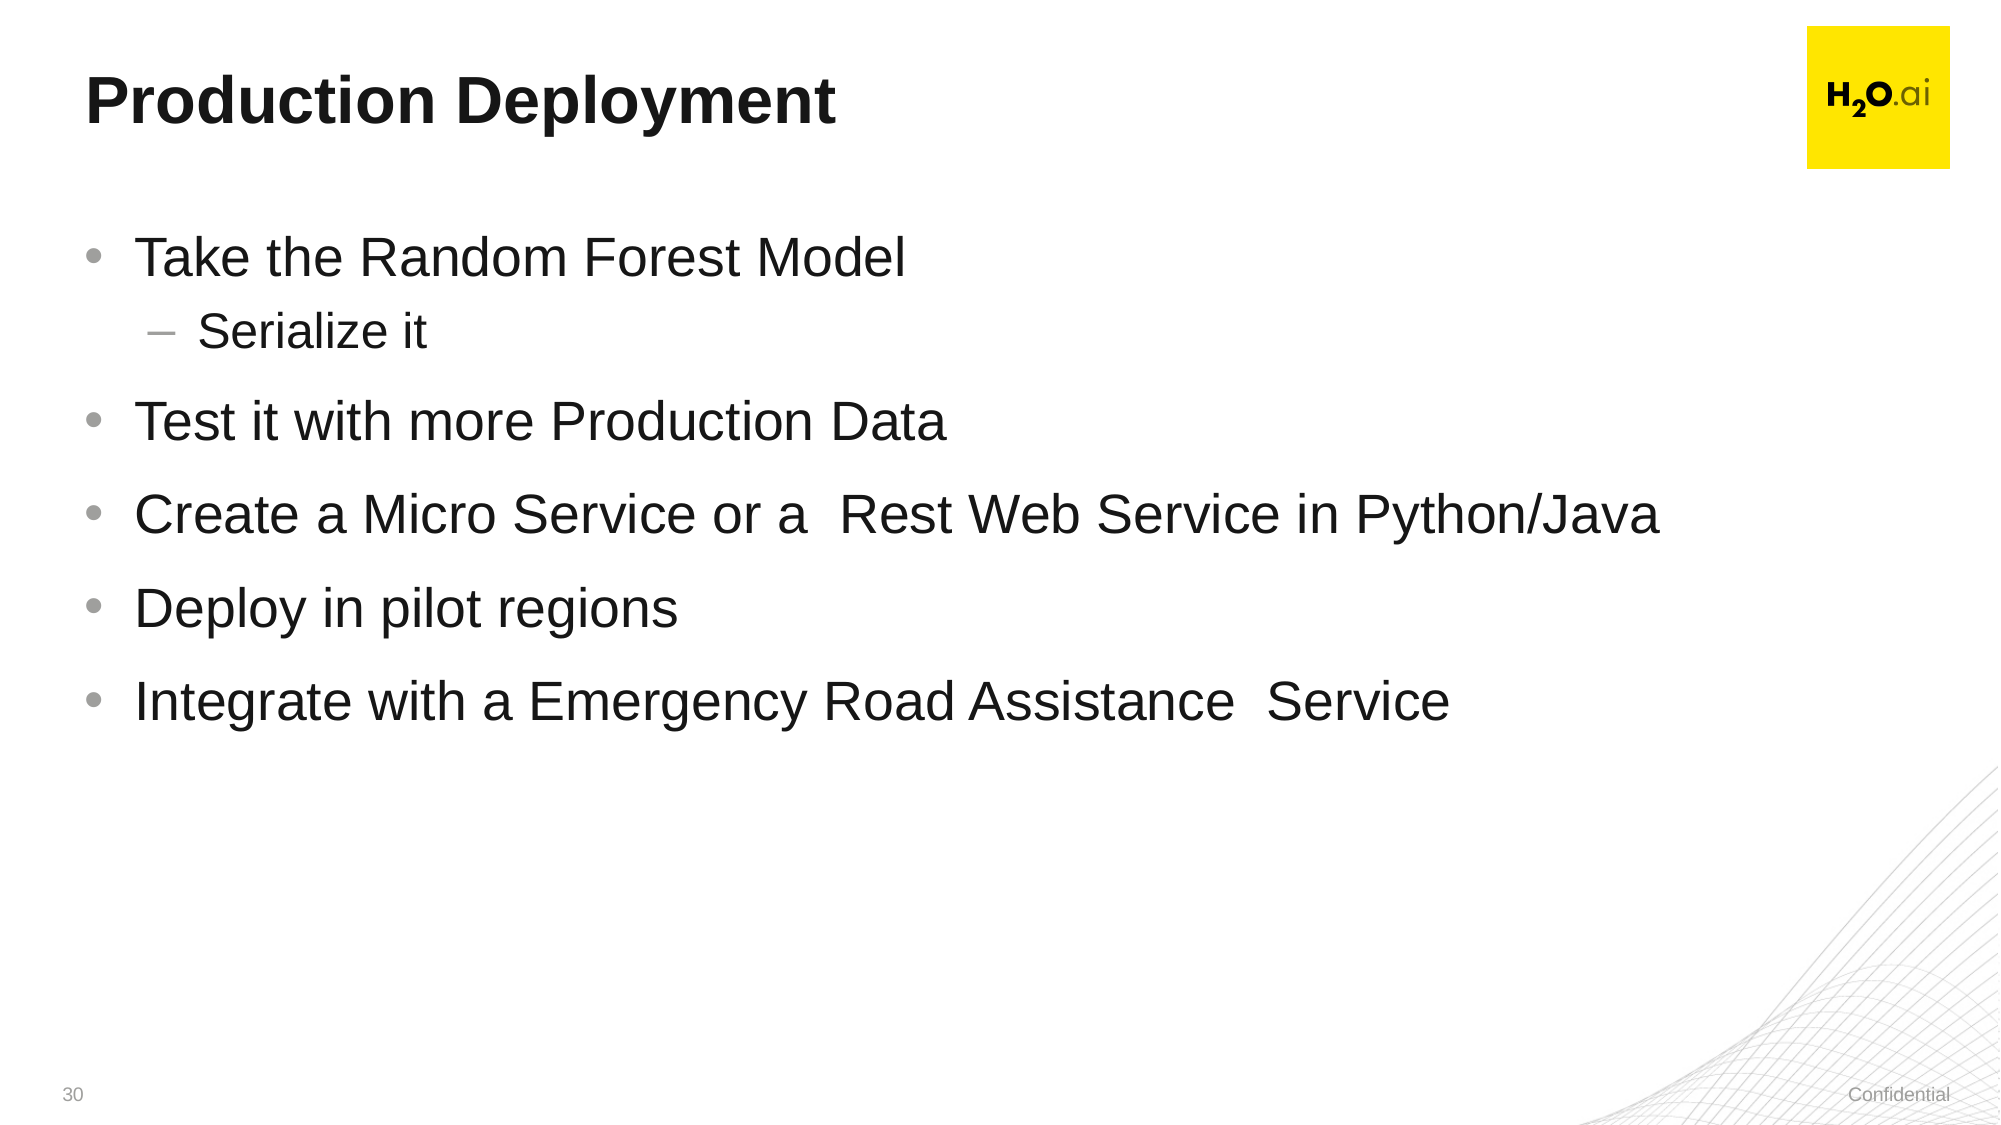

# Production Deployment
Take the Random Forest Model
Serialize it
Test it with more Production Data
Create a Micro Service or a  Rest Web Service in Python/Java
Deploy in pilot regions
Integrate with a Emergency Road Assistance  Service